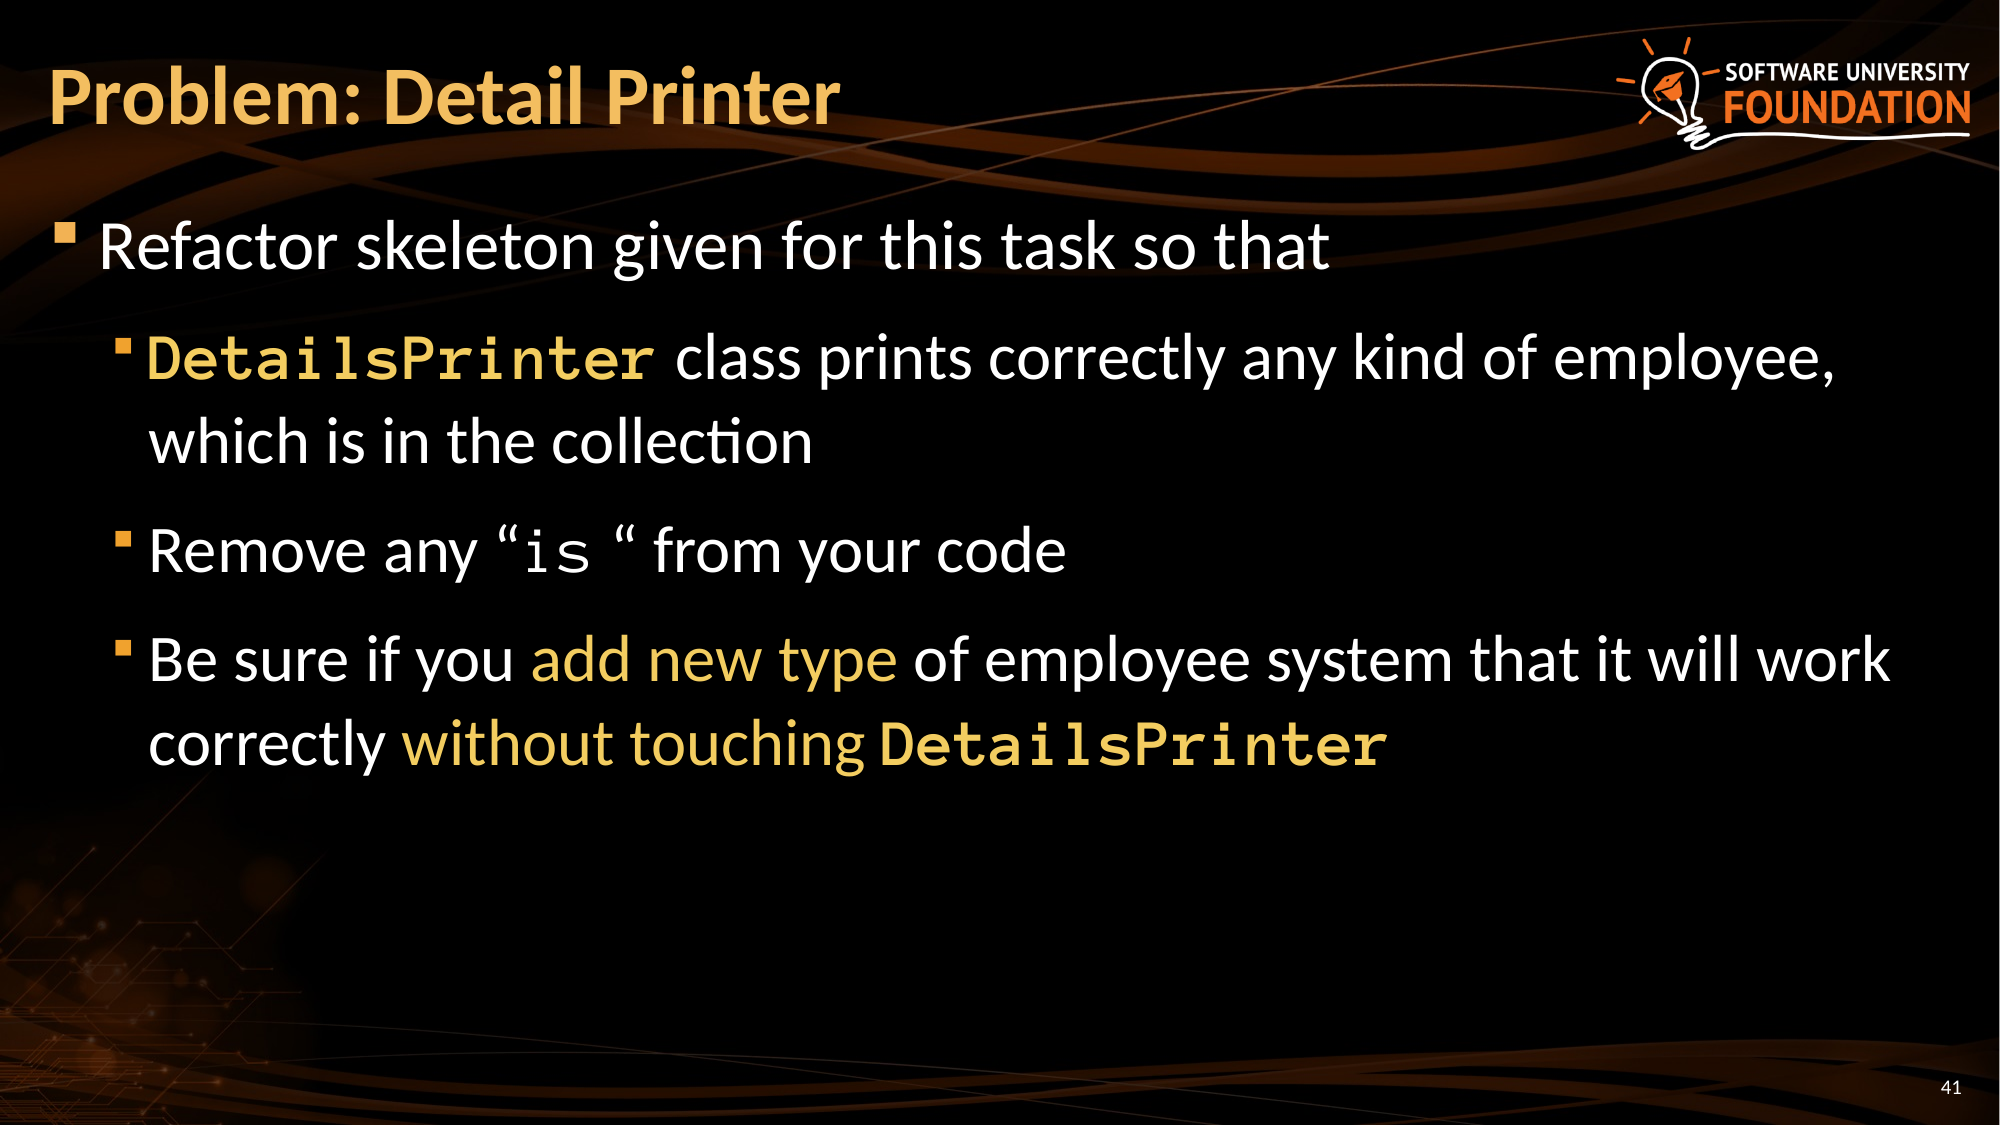

# Problem: Detail Printer
Refactor skeleton given for this task so that
DetailsPrinter class prints correctly any kind of employee, which is in the collection
Remove any “is “ from your code
Be sure if you add new type of employee system that it will work correctly without touching DetailsPrinter
41